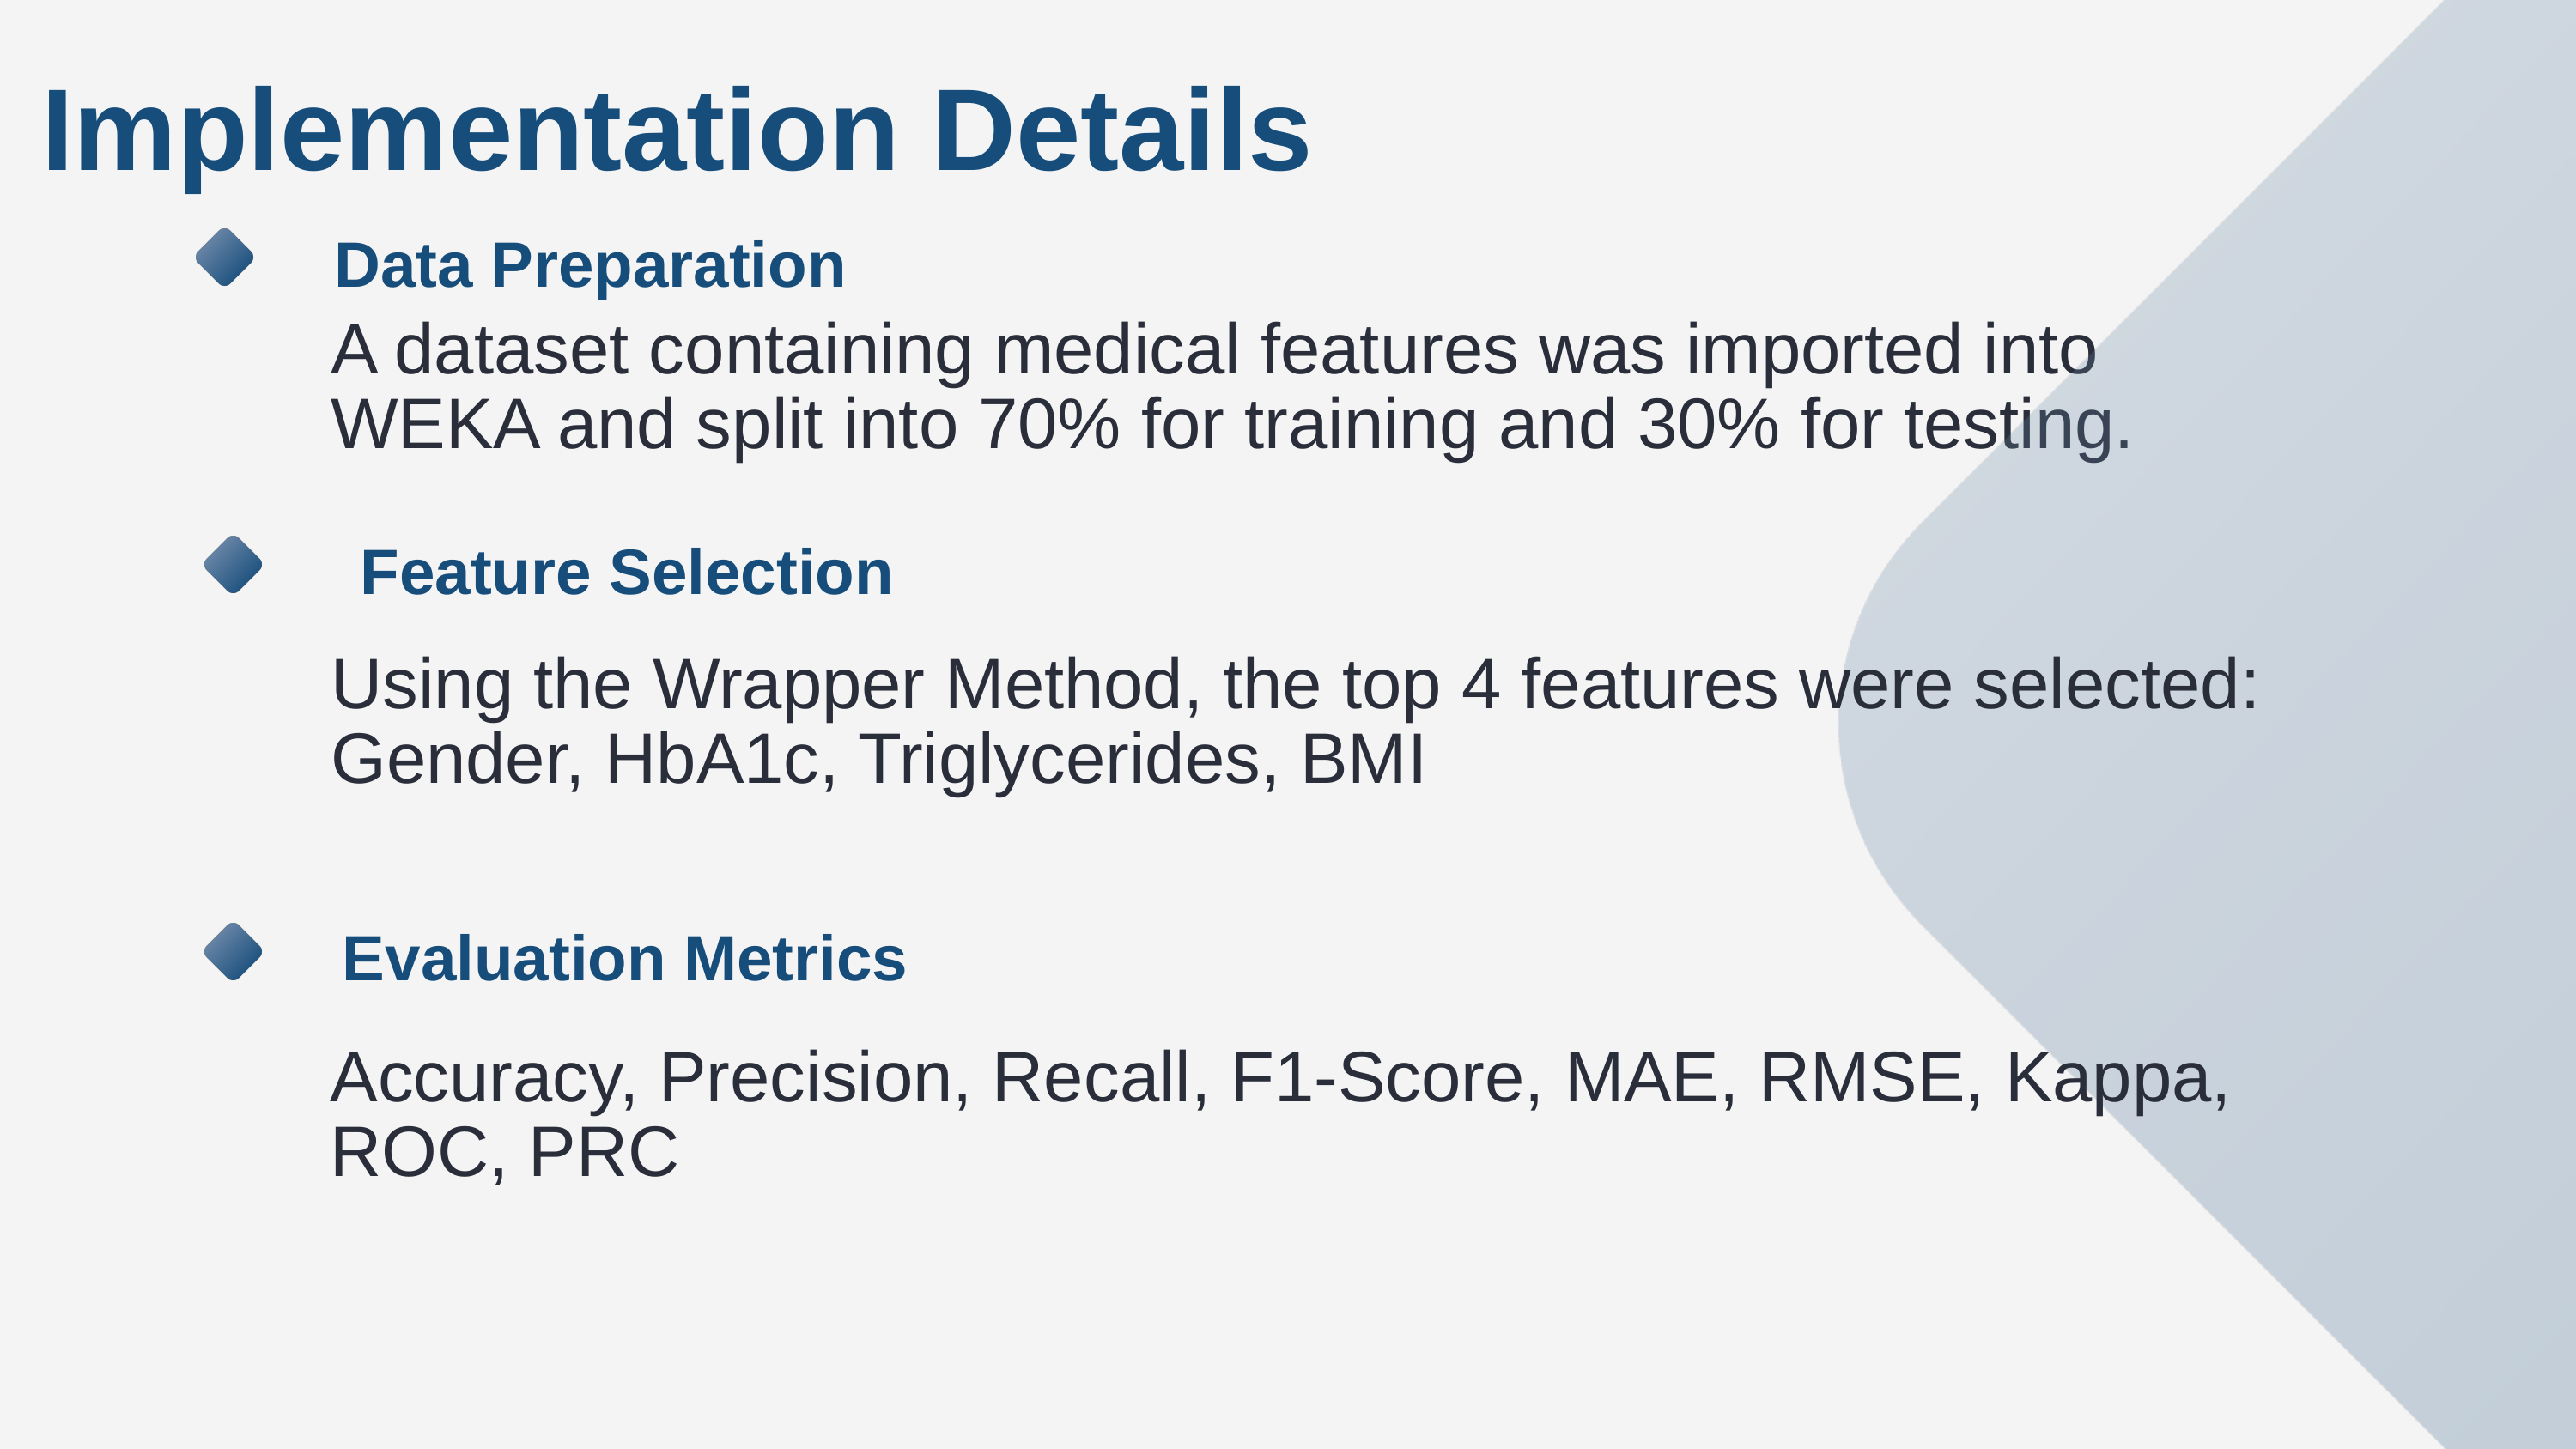

Implementation Details
Data Preparation

A dataset containing medical features was imported into WEKA and split into 70% for training and 30% for testing.
 Feature Selection

Using the Wrapper Method, the top 4 features were selected:
Gender, HbA1c, Triglycerides, BMI
Evaluation Metrics

Accuracy, Precision, Recall, F1-Score, MAE, RMSE, Kappa, ROC, PRC